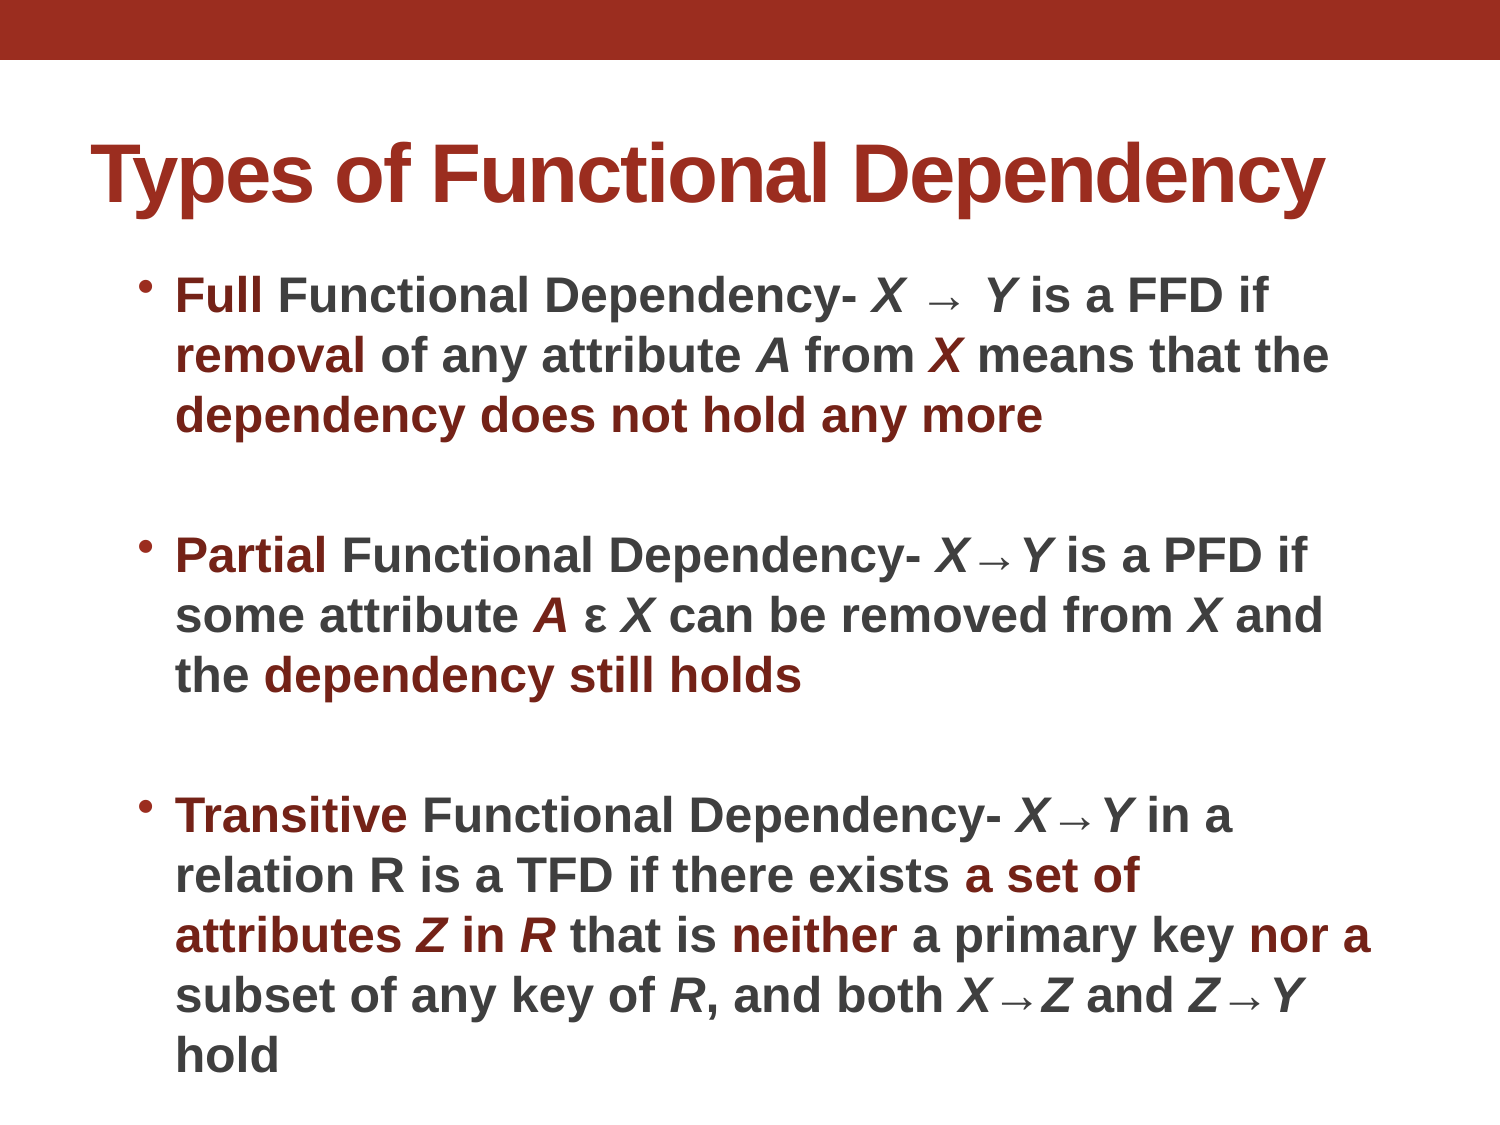

# Types of Functional Dependency
Full Functional Dependency- X → Y is a FFD if removal of any attribute A from X means that the dependency does not hold any more

Partial Functional Dependency- X→Y is a PFD if some attribute A ε X can be removed from X and the dependency still holds

Transitive Functional Dependency- X→Y in a relation R is a TFD if there exists a set of attributes Z in R that is neither a primary key nor a subset of any key of R, and both X→Z and Z→Y hold